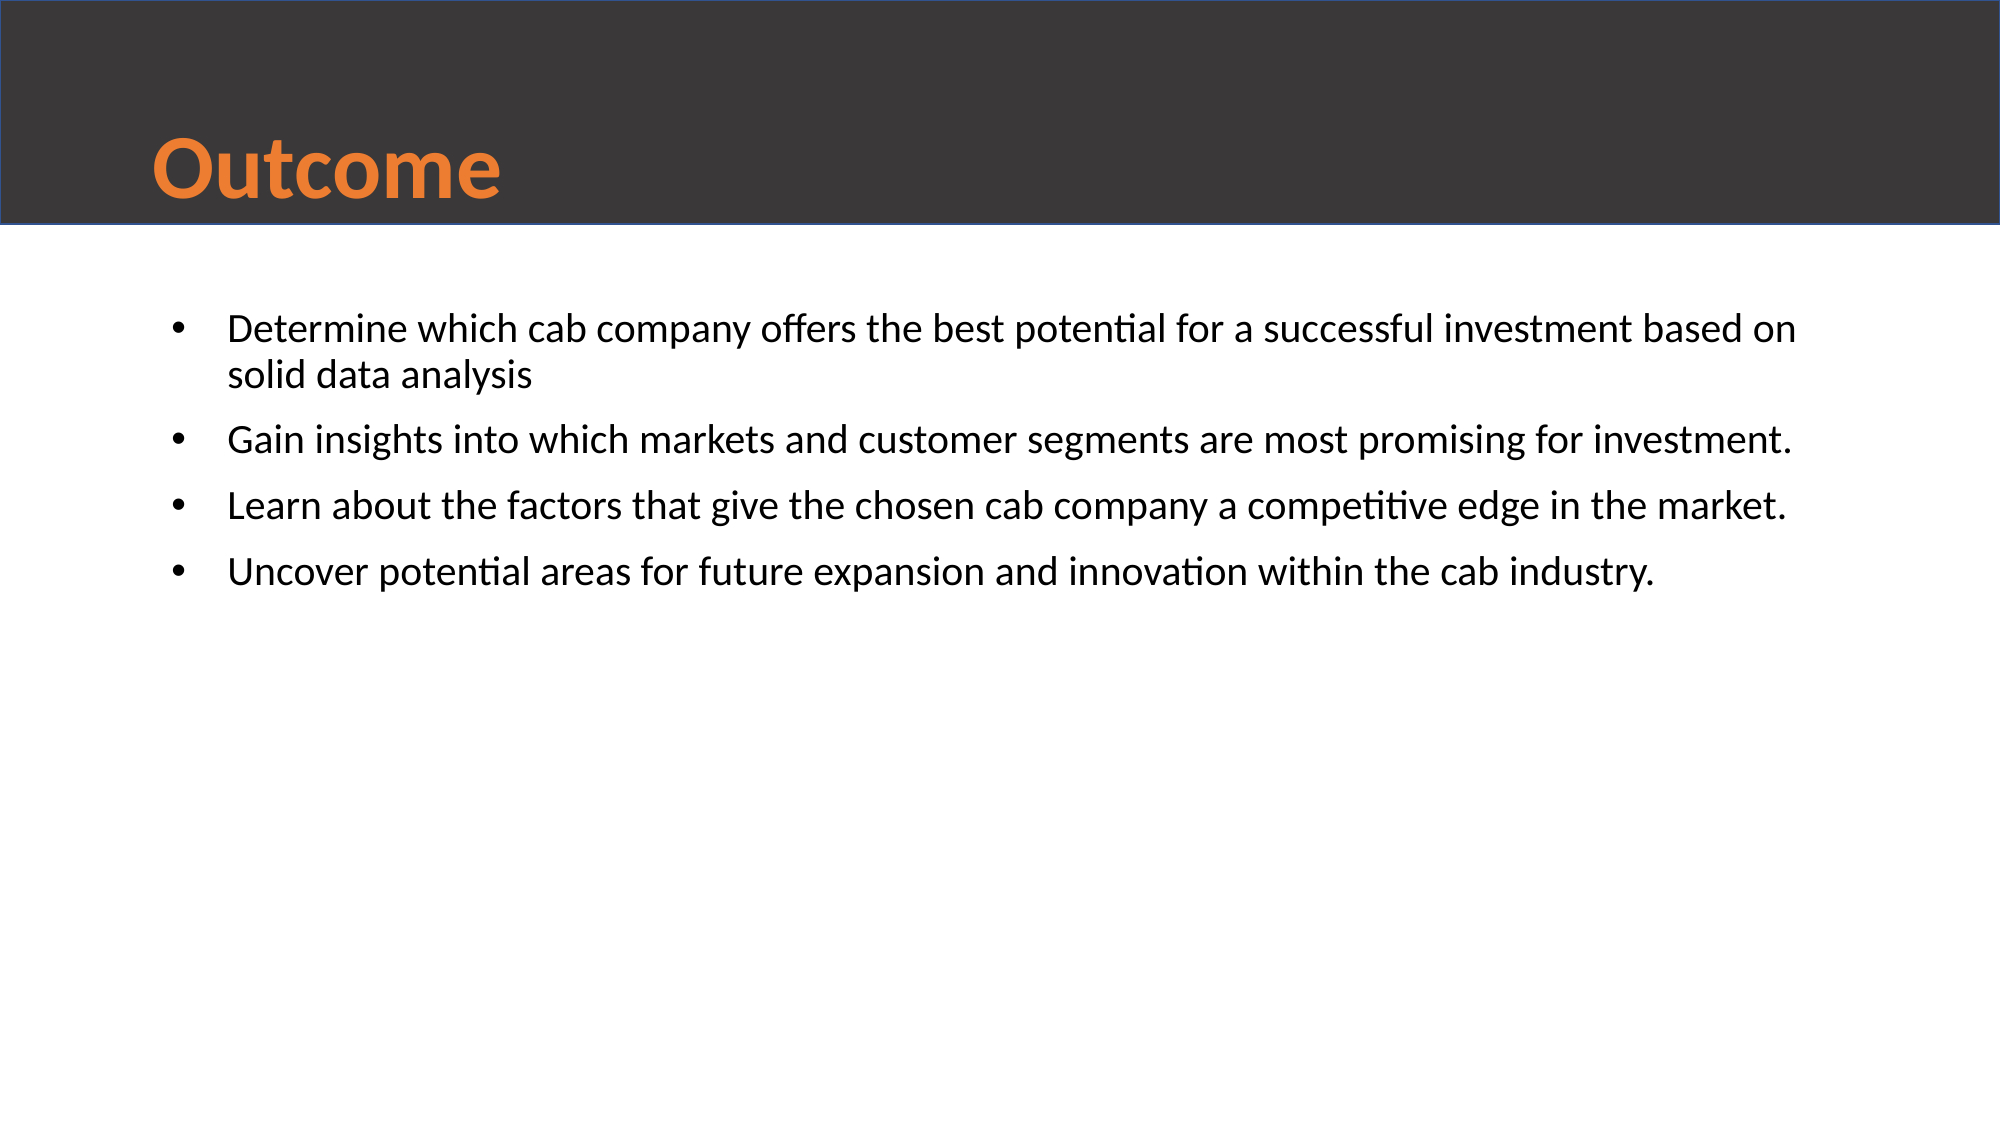

# Outcome
Determine which cab company offers the best potential for a successful investment based on solid data analysis
Gain insights into which markets and customer segments are most promising for investment.
Learn about the factors that give the chosen cab company a competitive edge in the market.
Uncover potential areas for future expansion and innovation within the cab industry.